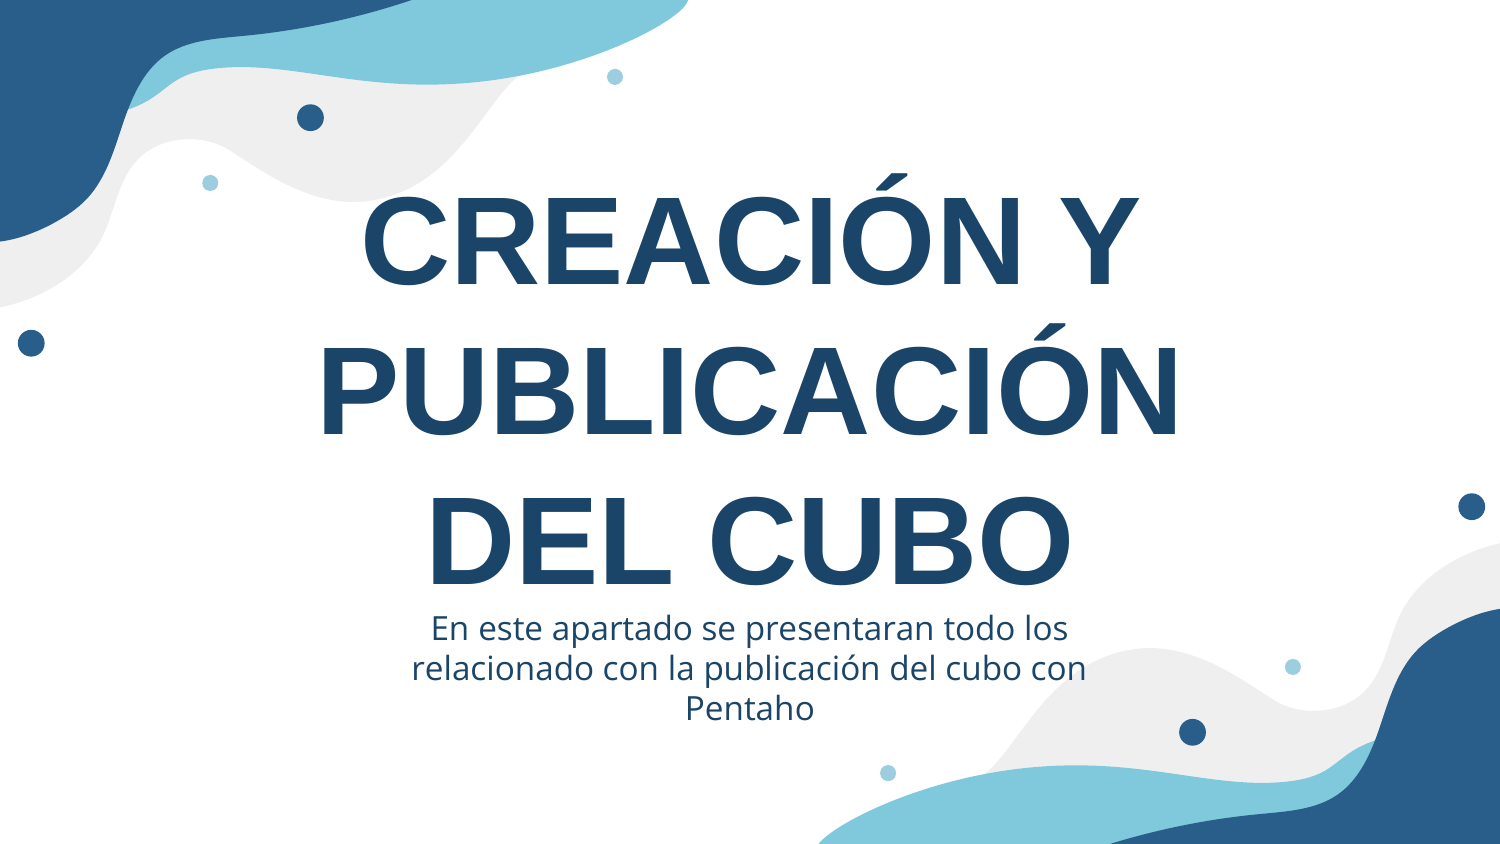

# CREACIÓN Y PUBLICACIÓN DEL CUBO
En este apartado se presentaran todo los relacionado con la publicación del cubo con Pentaho